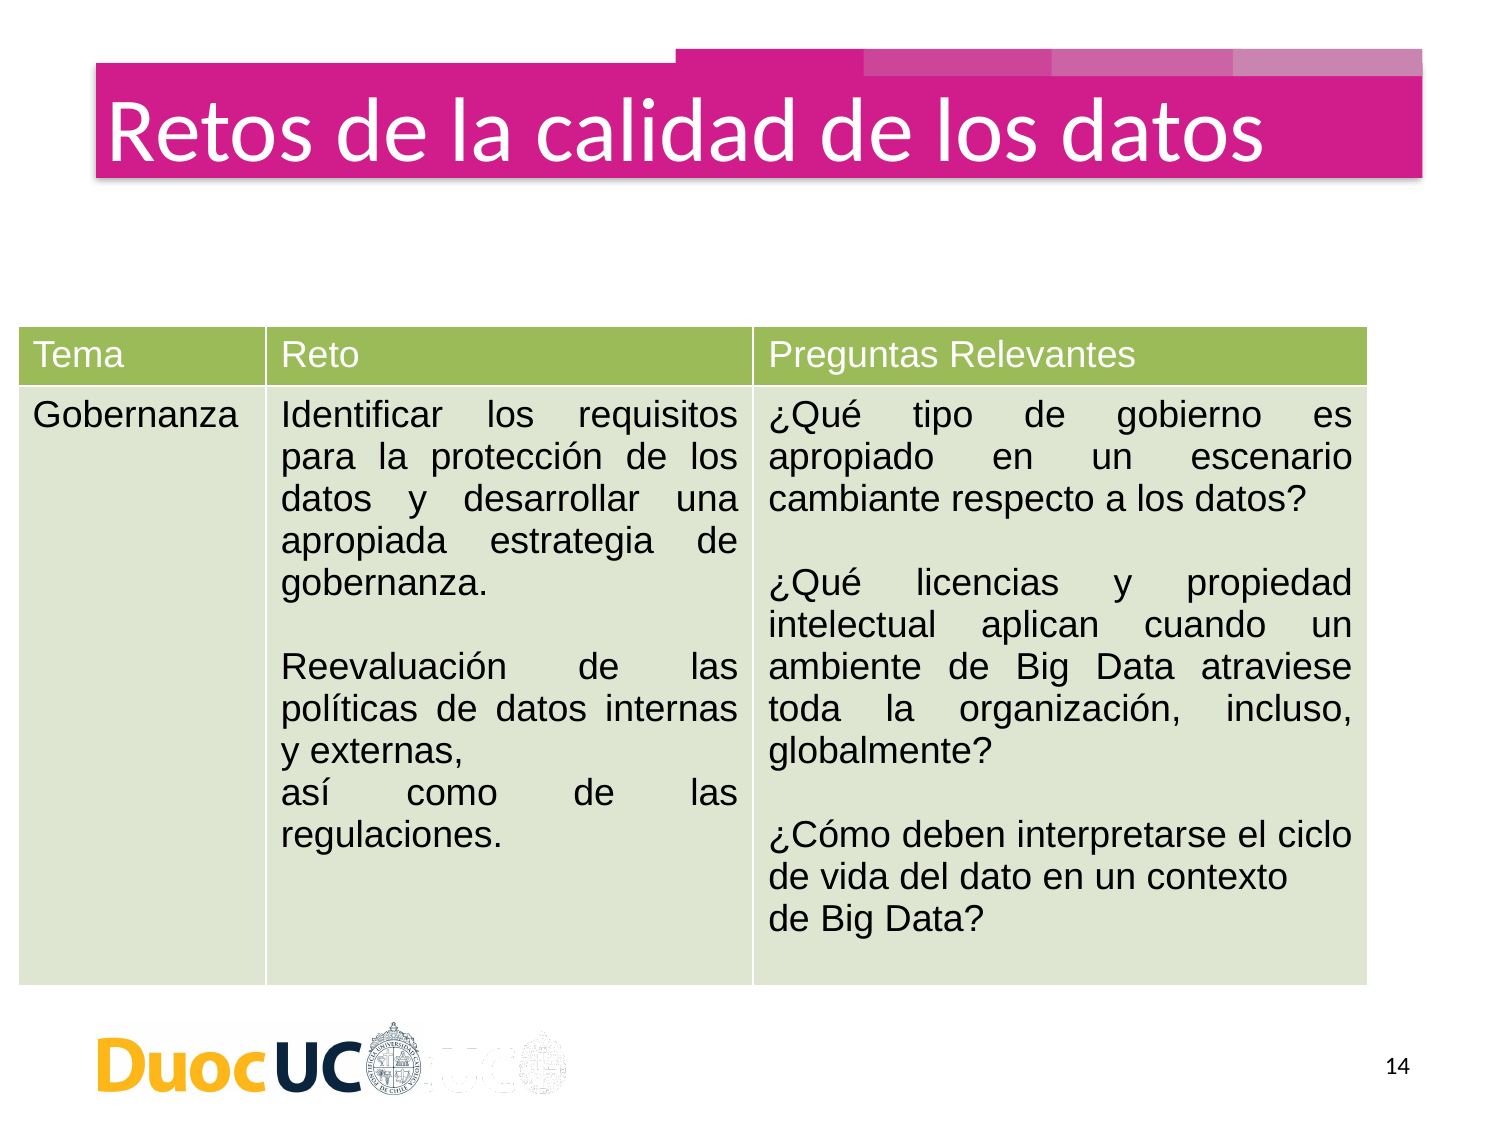

Retos de la calidad de los datos
| Tema | Reto | Preguntas Relevantes |
| --- | --- | --- |
| Gobernanza | Identificar los requisitos para la protección de los datos y desarrollar una apropiada estrategia de gobernanza. Reevaluación de las políticas de datos internas y externas, así como de las regulaciones. | ¿Qué tipo de gobierno es apropiado en un escenario cambiante respecto a los datos? ¿Qué licencias y propiedad intelectual aplican cuando un ambiente de Big Data atraviese toda la organización, incluso, globalmente? ¿Cómo deben interpretarse el ciclo de vida del dato en un contexto de Big Data? |
14